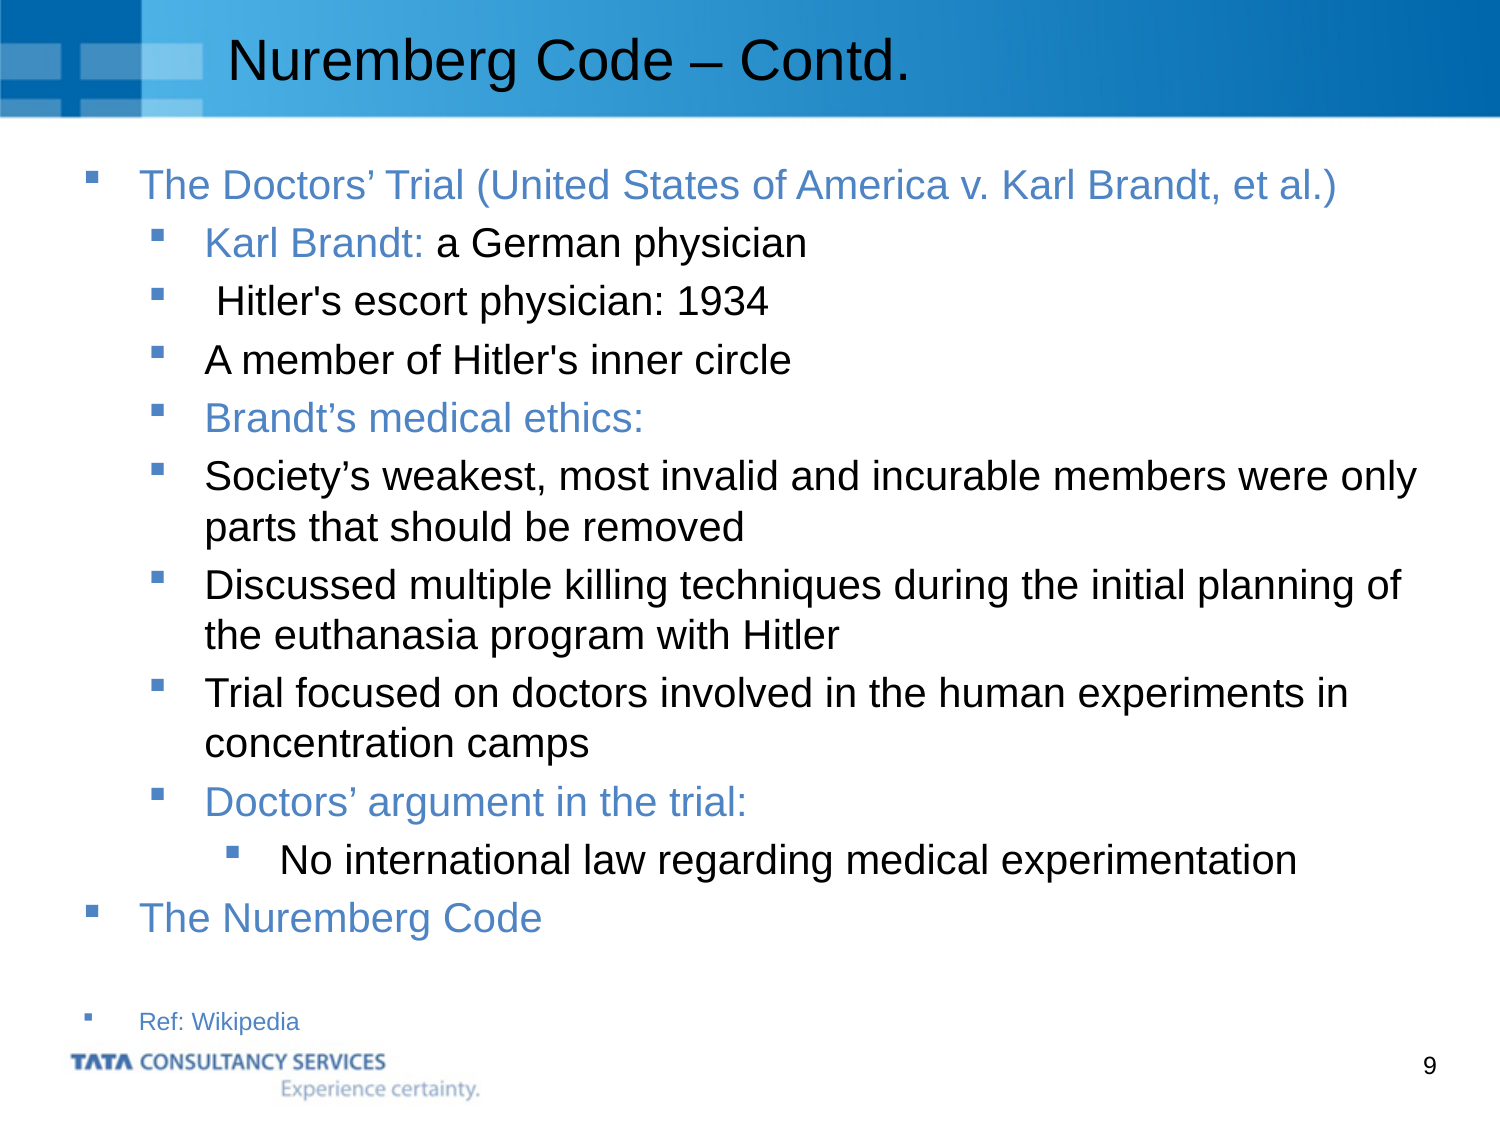

# Nuremberg Code – Contd.
The Doctors’ Trial (United States of America v. Karl Brandt, et al.)
Karl Brandt: a German physician
 Hitler's escort physician: 1934
A member of Hitler's inner circle
Brandt’s medical ethics:
Society’s weakest, most invalid and incurable members were only parts that should be removed
Discussed multiple killing techniques during the initial planning of the euthanasia program with Hitler
Trial focused on doctors involved in the human experiments in concentration camps
Doctors’ argument in the trial:
No international law regarding medical experimentation
The Nuremberg Code

Ref: Wikipedia